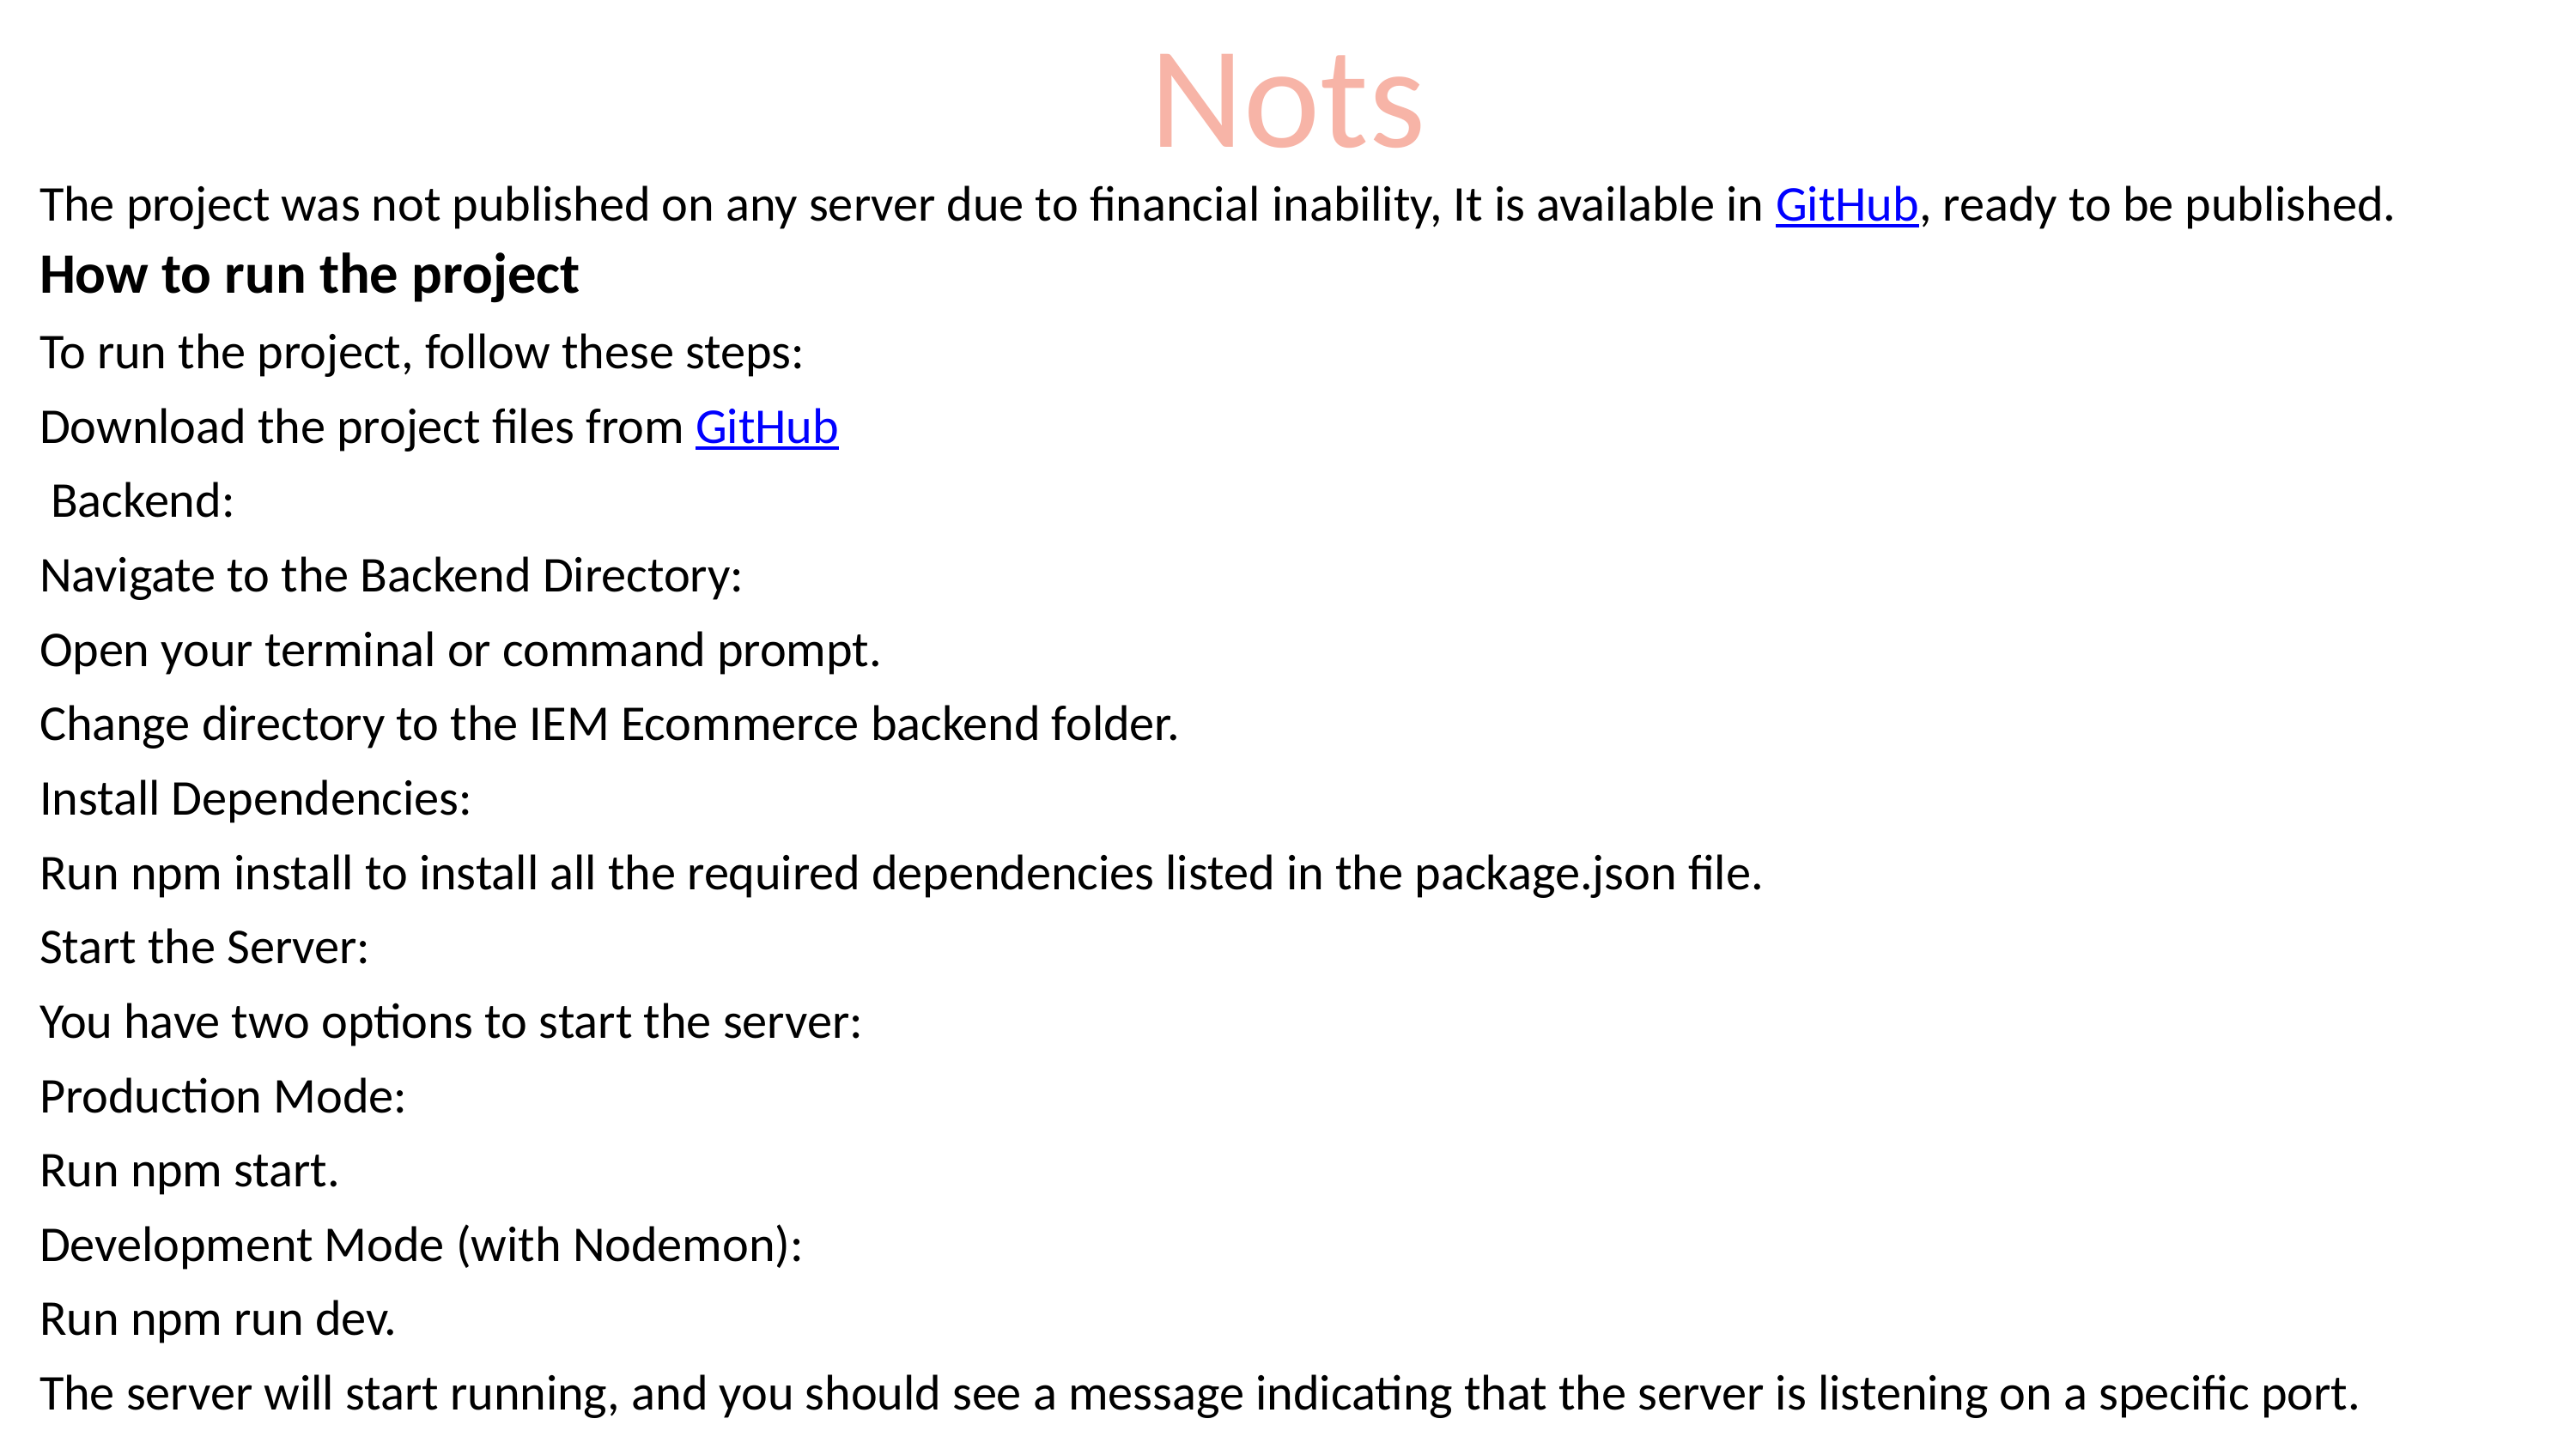

Nots

The project was not published on any server due to financial inability, It is available in GitHub, ready to be published.
How to run the project
To run the project, follow these steps:
Download the project files from GitHub
 Backend:
Navigate to the Backend Directory:
Open your terminal or command prompt.
Change directory to the IEM Ecommerce backend folder.
Install Dependencies:
Run npm install to install all the required dependencies listed in the package.json file.
Start the Server:
You have two options to start the server:
Production Mode:
Run npm start.
Development Mode (with Nodemon):
Run npm run dev.
The server will start running, and you should see a message indicating that the server is listening on a specific port.